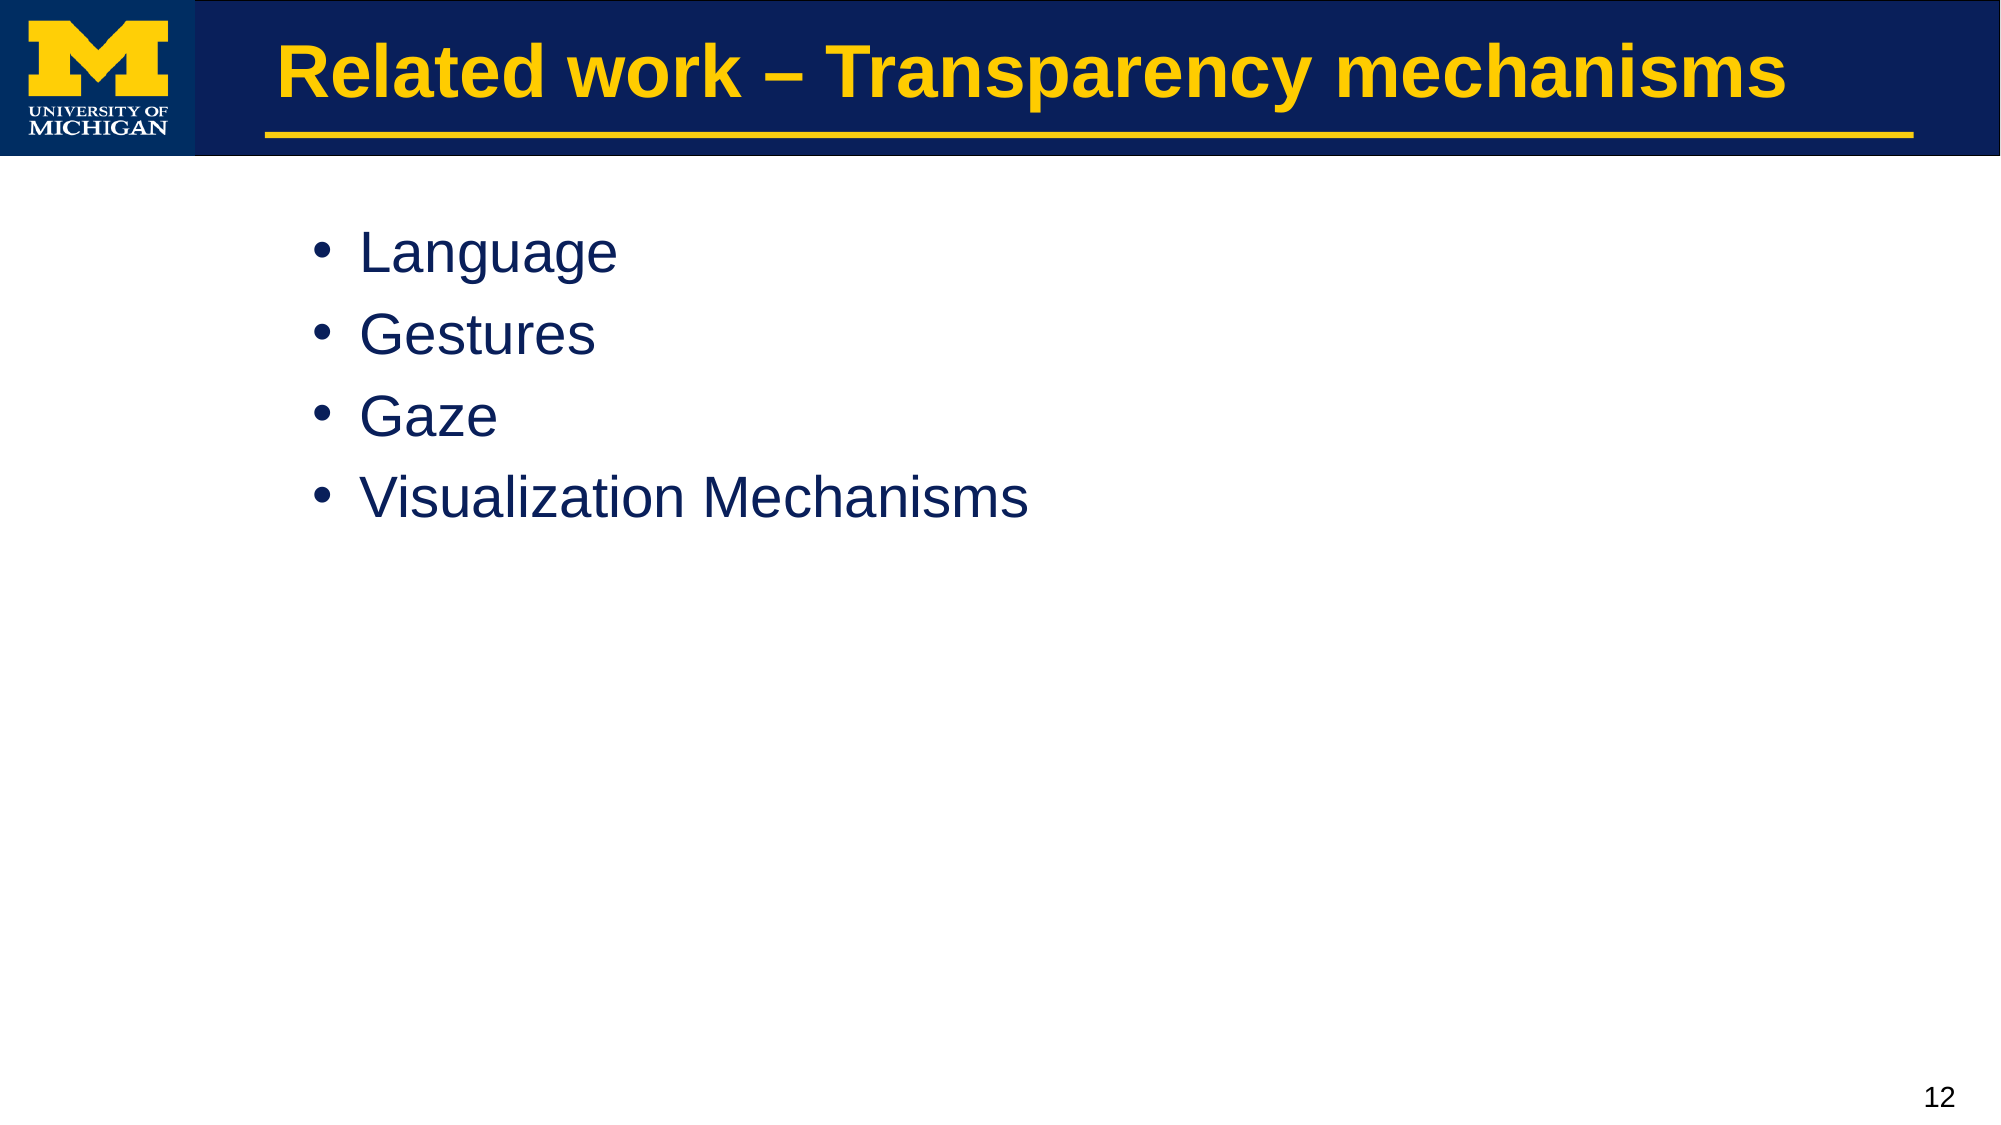

# Related work – Transparency mechanisms
Language
Gestures
Gaze
Visualization Mechanisms